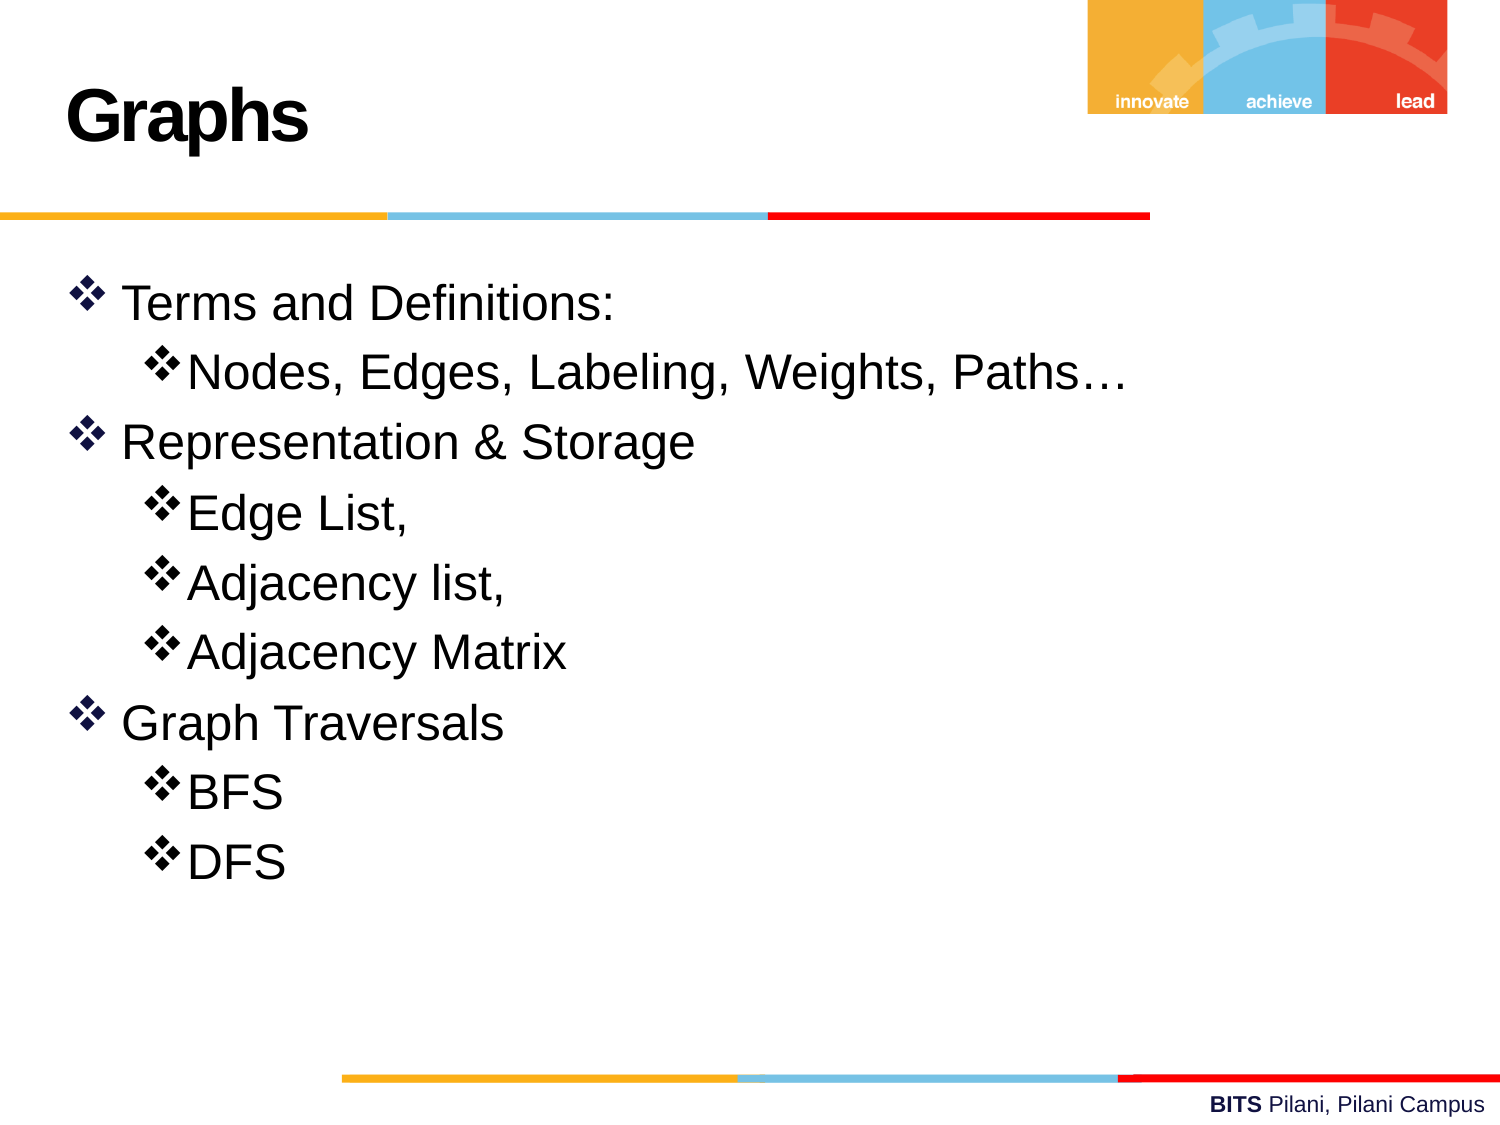

Graphs
Terms and Definitions:
Nodes, Edges, Labeling, Weights, Paths…
Representation & Storage
Edge List,
Adjacency list,
Adjacency Matrix
Graph Traversals
BFS
DFS